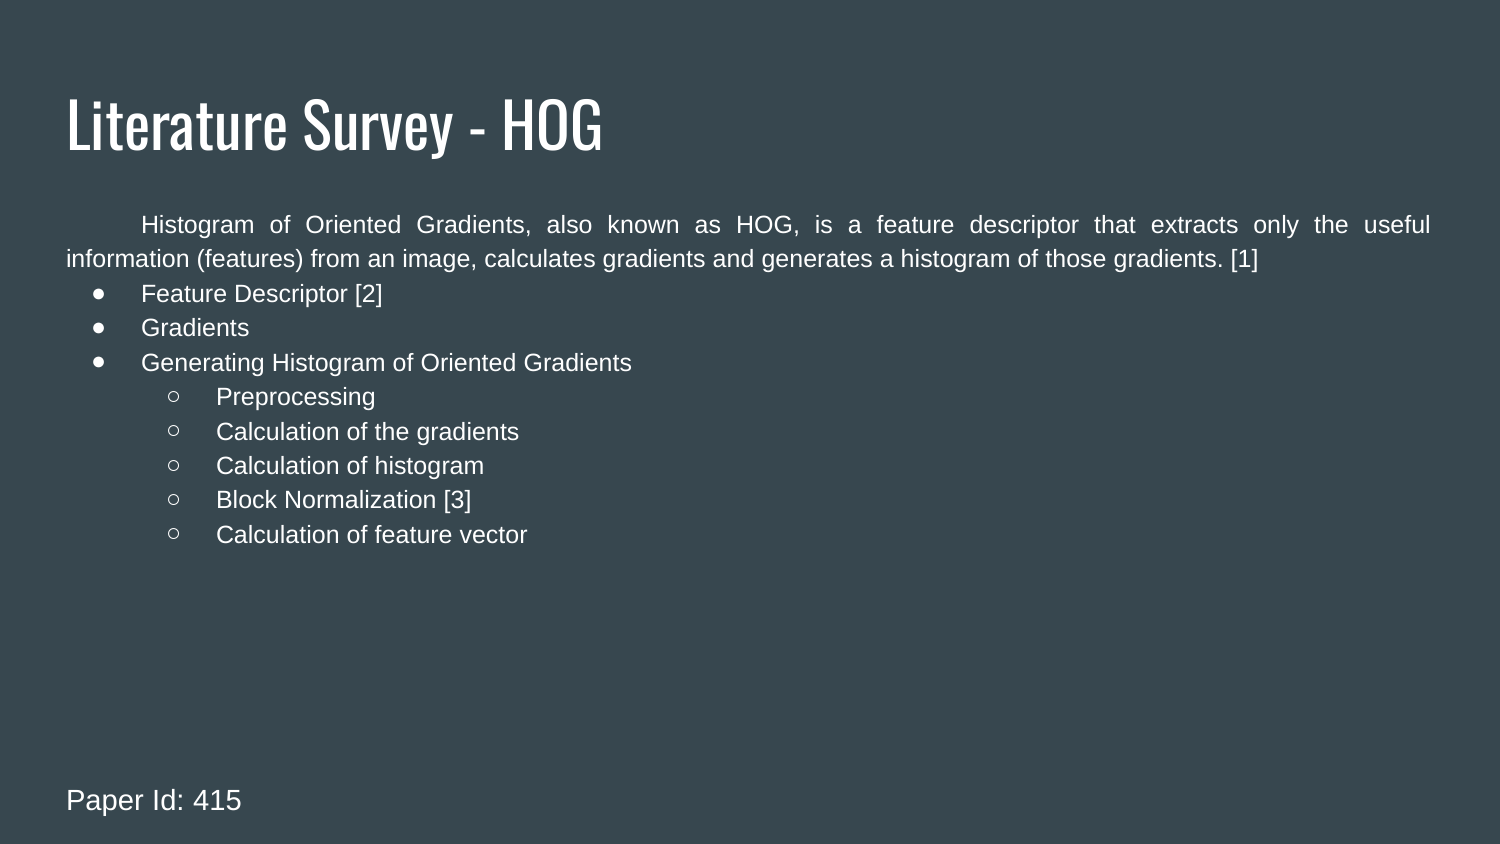

# Literature Survey - HOG
Histogram of Oriented Gradients, also known as HOG, is a feature descriptor that extracts only the useful information (features) from an image, calculates gradients and generates a histogram of those gradients. [1]
Feature Descriptor [2]
Gradients
Generating Histogram of Oriented Gradients
Preprocessing
Calculation of the gradients
Calculation of histogram
Block Normalization [3]
Calculation of feature vector

Paper Id: 415

8